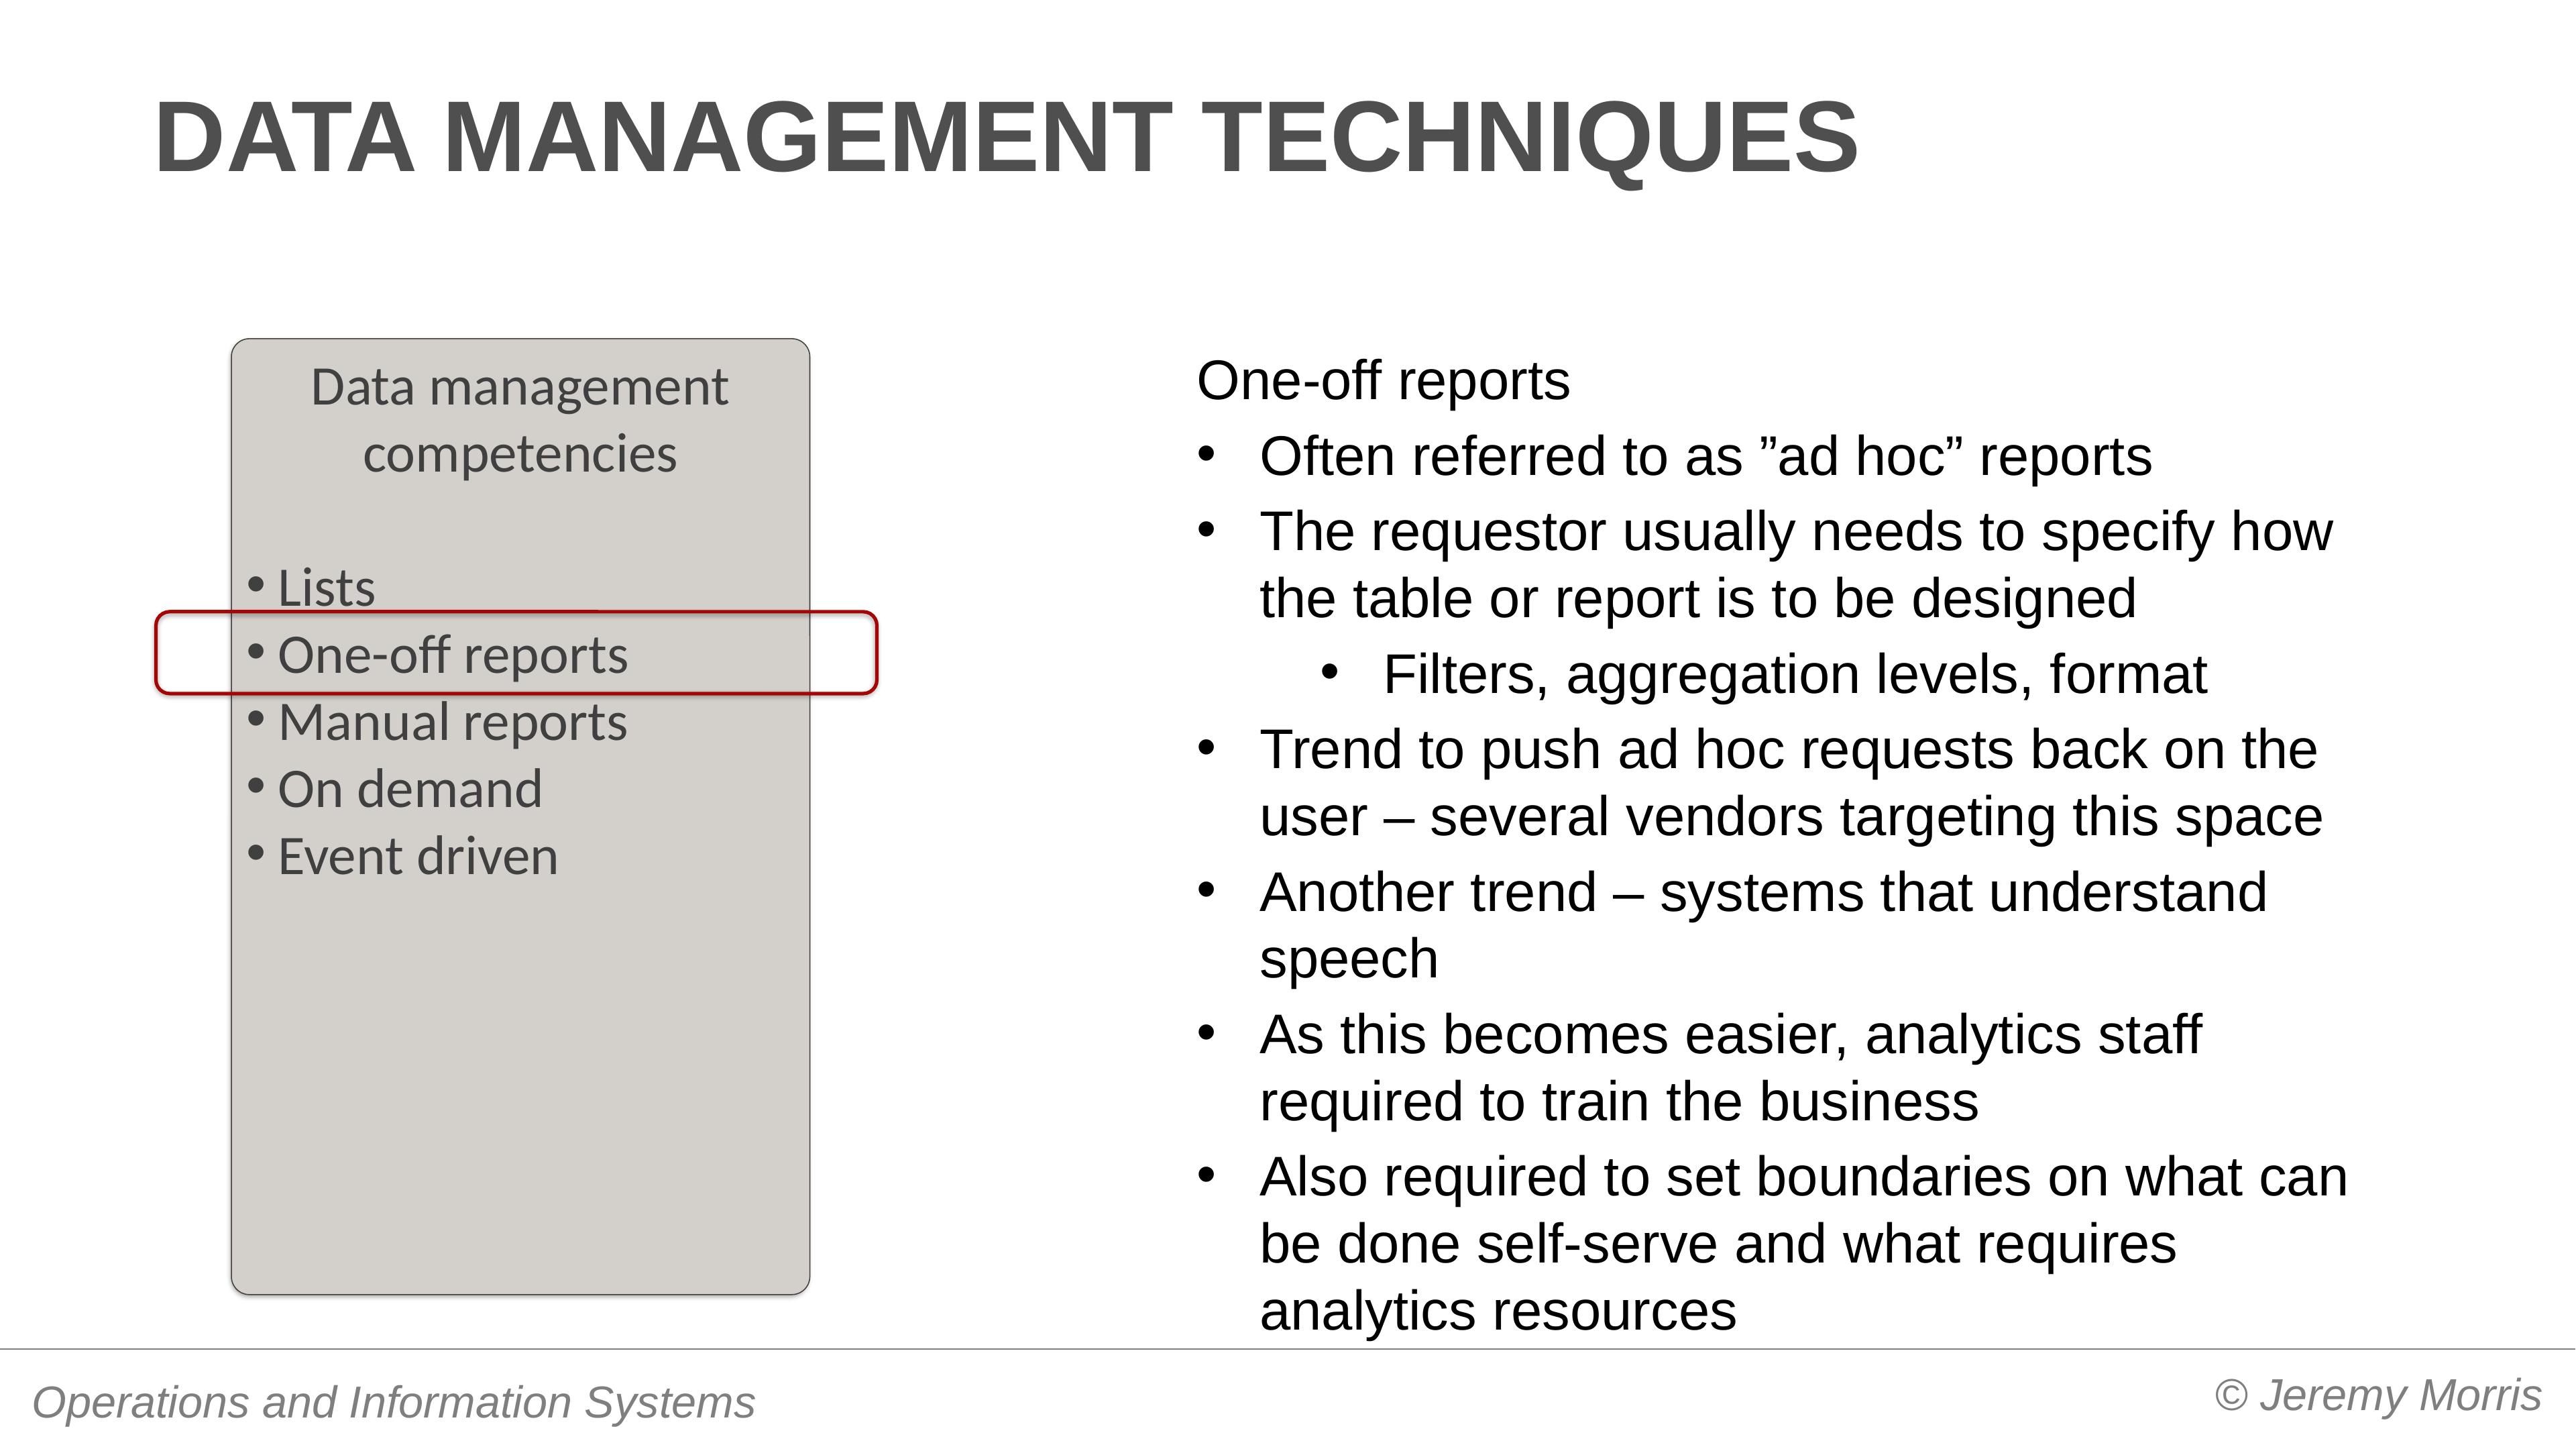

# Data management techniques
Data management competencies

Lists
One-off reports
Manual reports
On demand
Event driven
One-off reports
Often referred to as ”ad hoc” reports
The requestor usually needs to specify how the table or report is to be designed
Filters, aggregation levels, format
Trend to push ad hoc requests back on the user – several vendors targeting this space
Another trend – systems that understand speech
As this becomes easier, analytics staff required to train the business
Also required to set boundaries on what can be done self-serve and what requires analytics resources